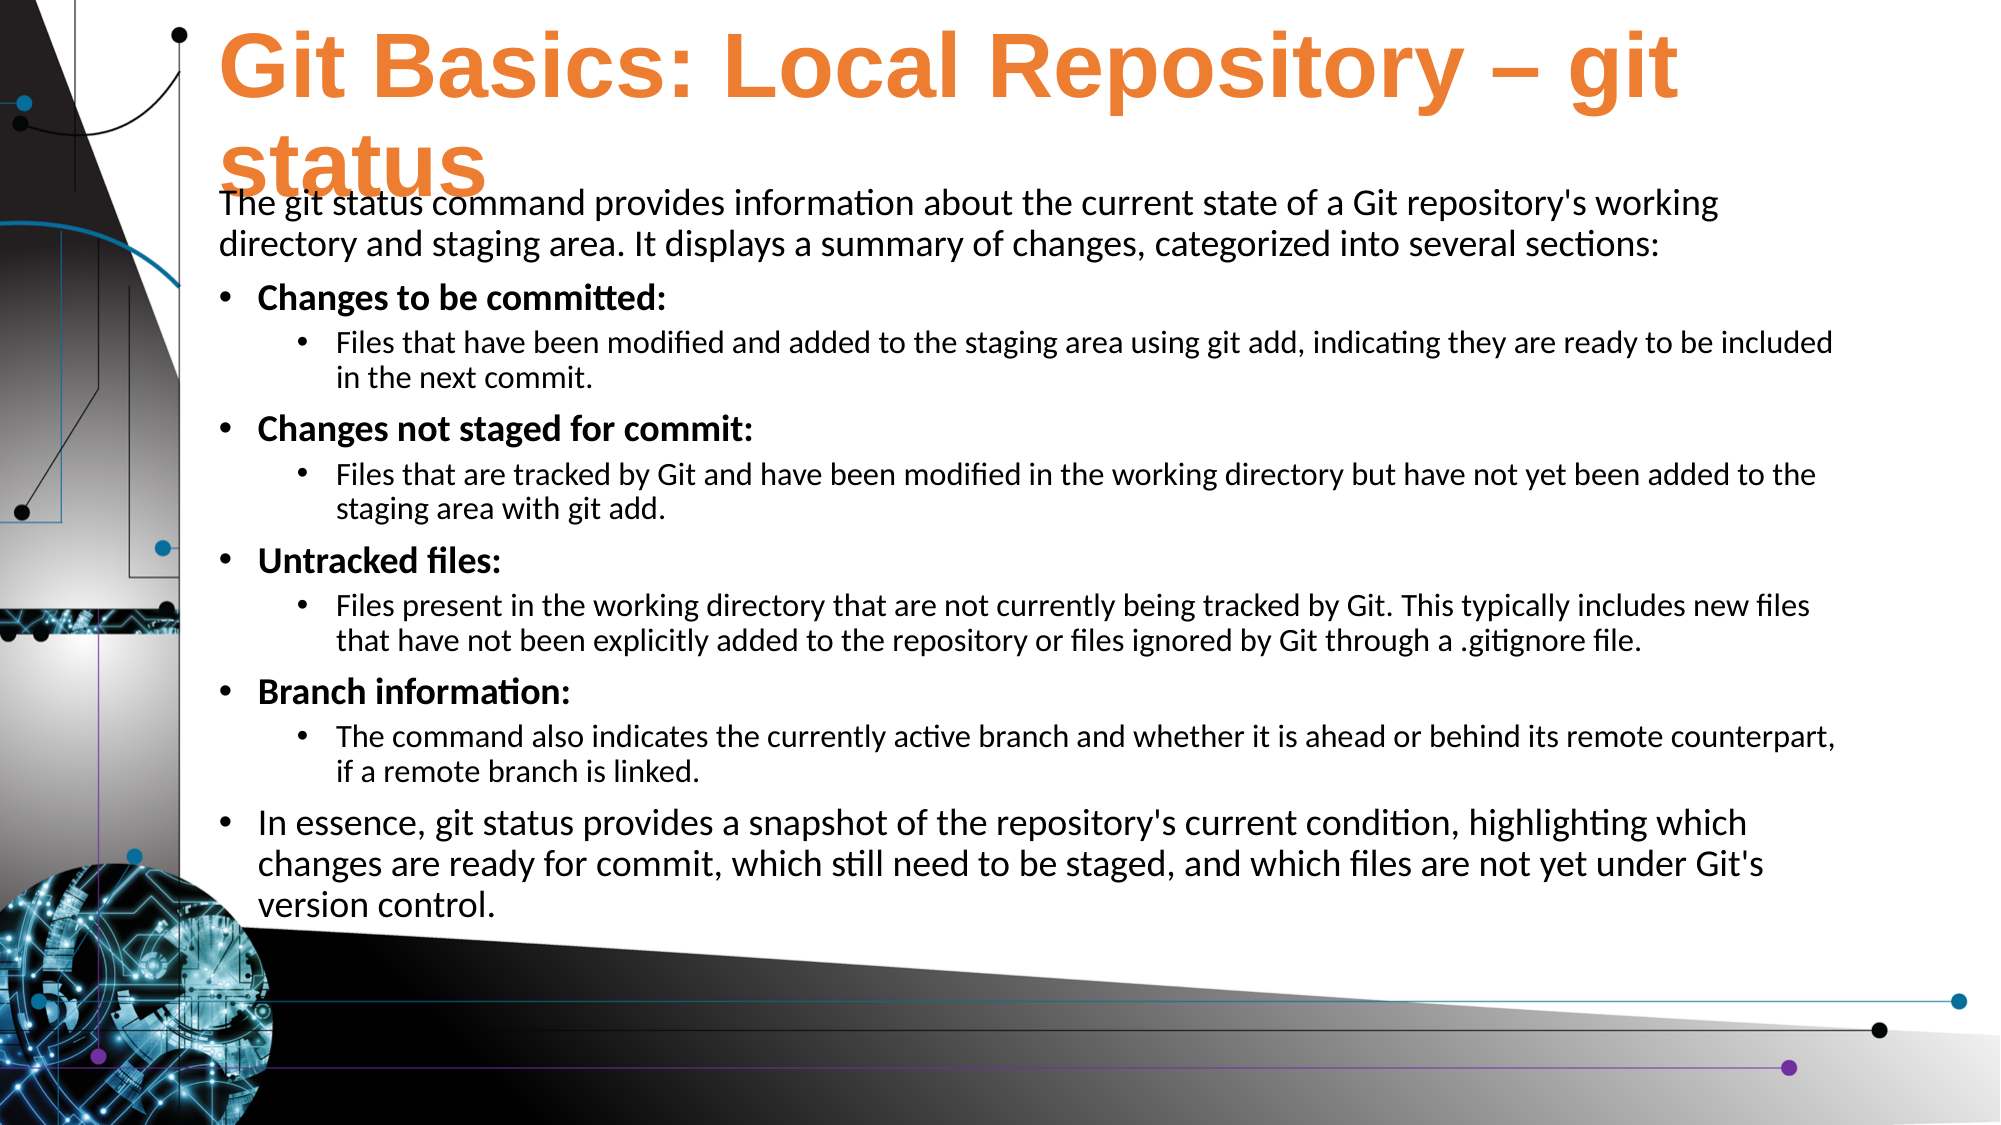

# Git Basics: Local Repository – git status
The git status command provides information about the current state of a Git repository's working directory and staging area. It displays a summary of changes, categorized into several sections:
Changes to be committed:
Files that have been modified and added to the staging area using git add, indicating they are ready to be included in the next commit.
Changes not staged for commit:
Files that are tracked by Git and have been modified in the working directory but have not yet been added to the staging area with git add.
Untracked files:
Files present in the working directory that are not currently being tracked by Git. This typically includes new files that have not been explicitly added to the repository or files ignored by Git through a .gitignore file.
Branch information:
The command also indicates the currently active branch and whether it is ahead or behind its remote counterpart, if a remote branch is linked.
In essence, git status provides a snapshot of the repository's current condition, highlighting which changes are ready for commit, which still need to be staged, and which files are not yet under Git's version control.